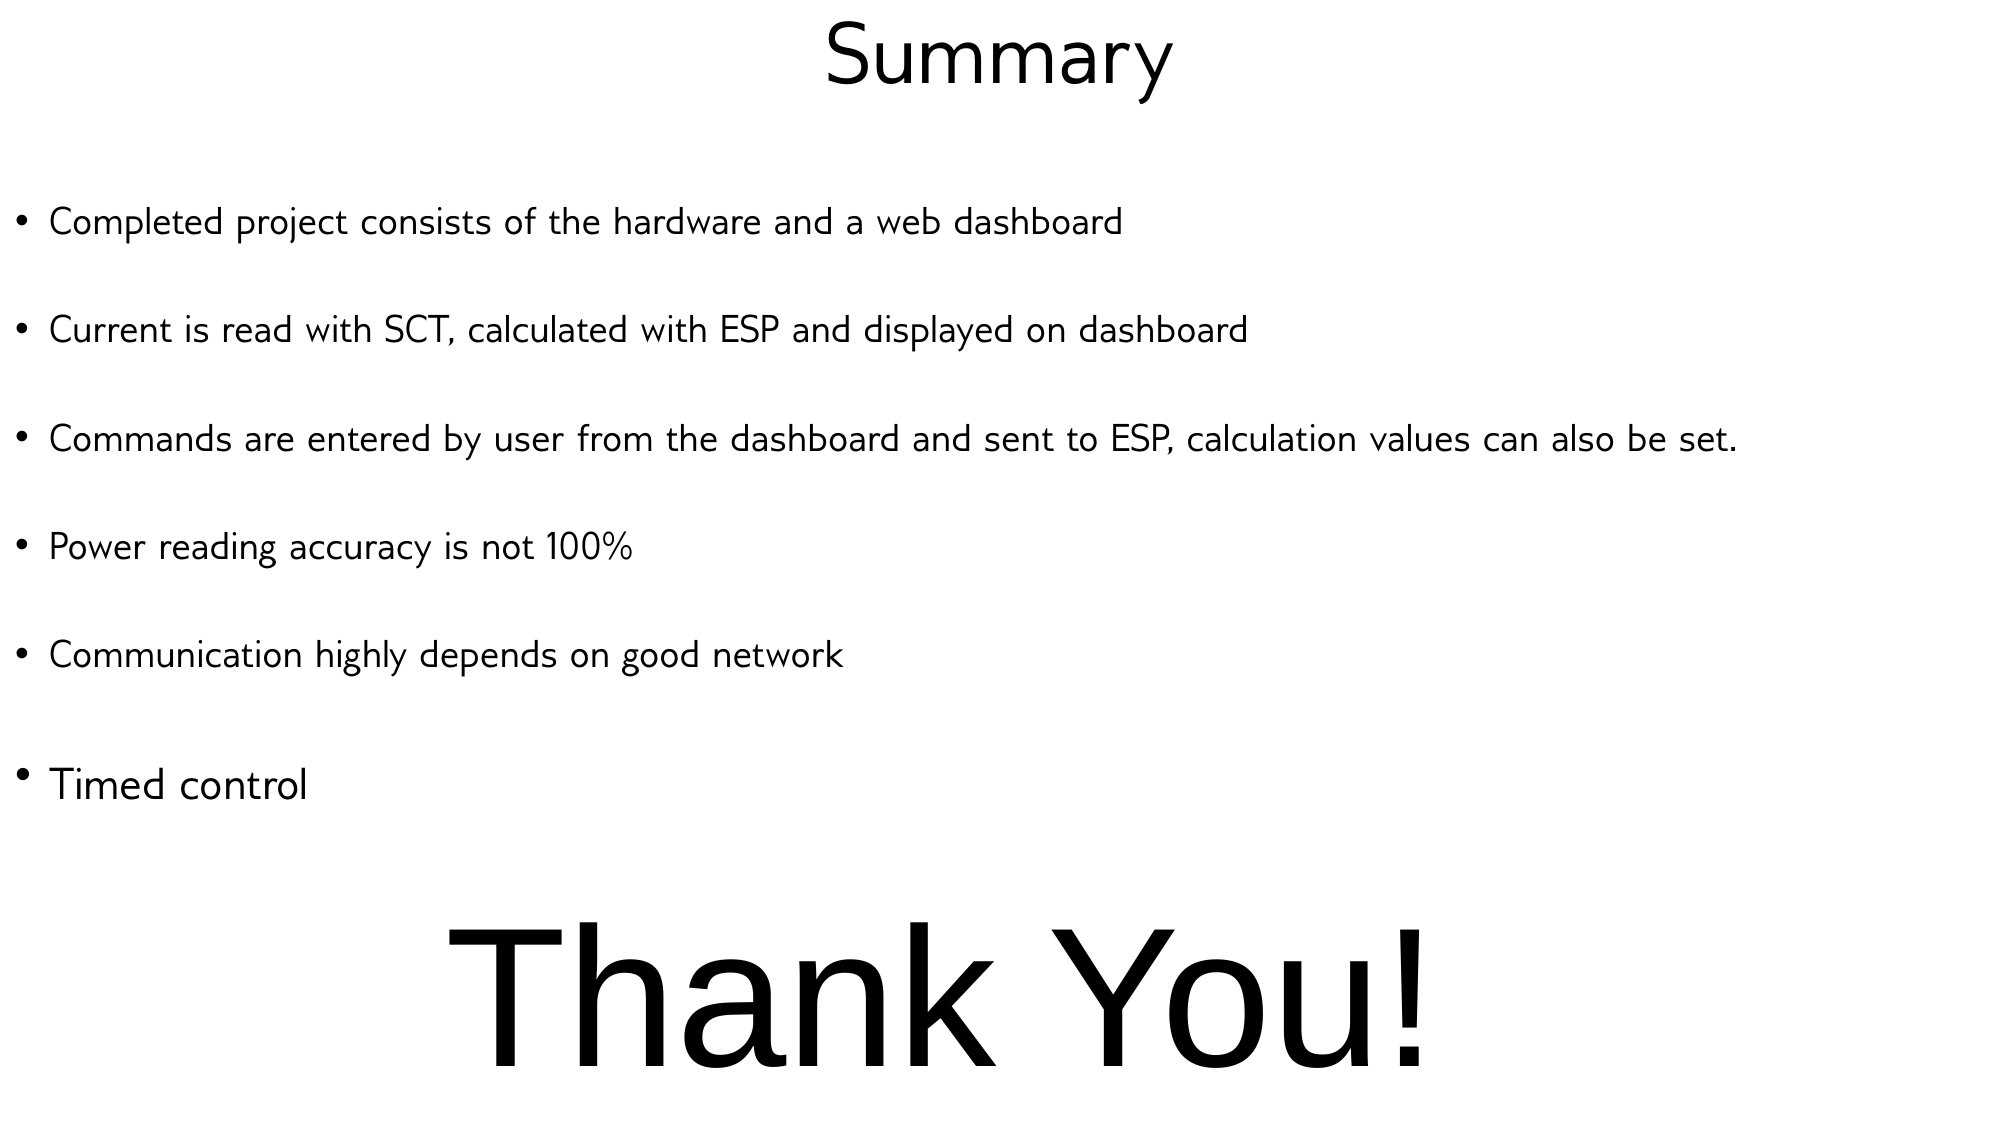

# Summary
Completed project consists of the hardware and a web dashboard

Current is read with SCT, calculated with ESP and displayed on dashboard

Commands are entered by user from the dashboard and sent to ESP, calculation values can also be set.

Power reading accuracy is not 100%

Communication highly depends on good network

Timed control

				Thank You!